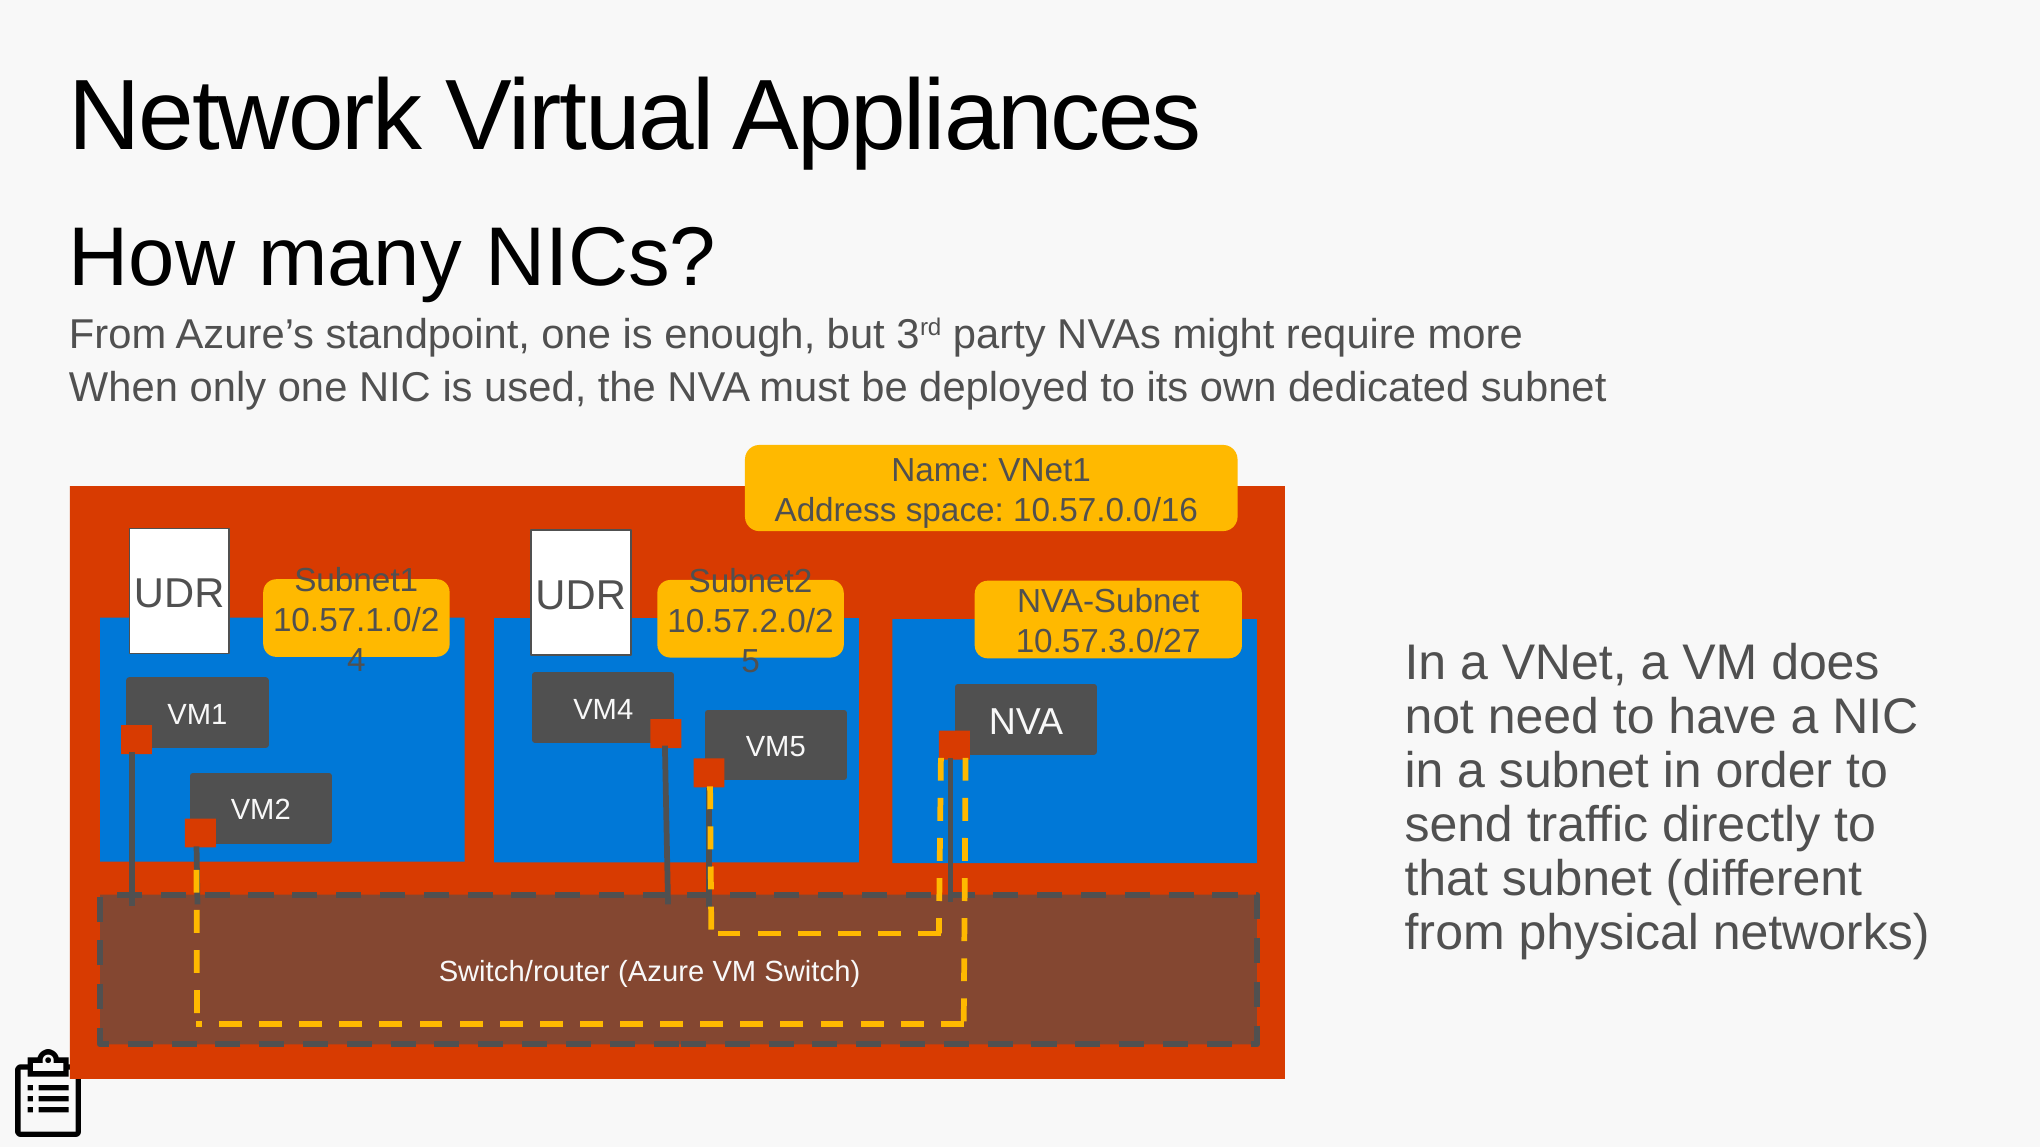

# Network Virtual Appliances
How many NICs?
From Azure’s standpoint, one is enough, but 3rd party NVAs might require more
When only one NIC is used, the NVA must be deployed to its own dedicated subnet
Name: VNet1
Address space: 10.57.0.0/16

UDR
UDR
Subnet1
10.57.1.0/24
Subnet2
10.57.2.0/25
NVA-Subnet
10.57.3.0/27
In a VNet, a VM does not need to have a NIC in a subnet in order to send traffic directly to that subnet (different from physical networks)

VM4
VM1
NVA
VM5

VM2

Switch/router (Azure VM Switch)